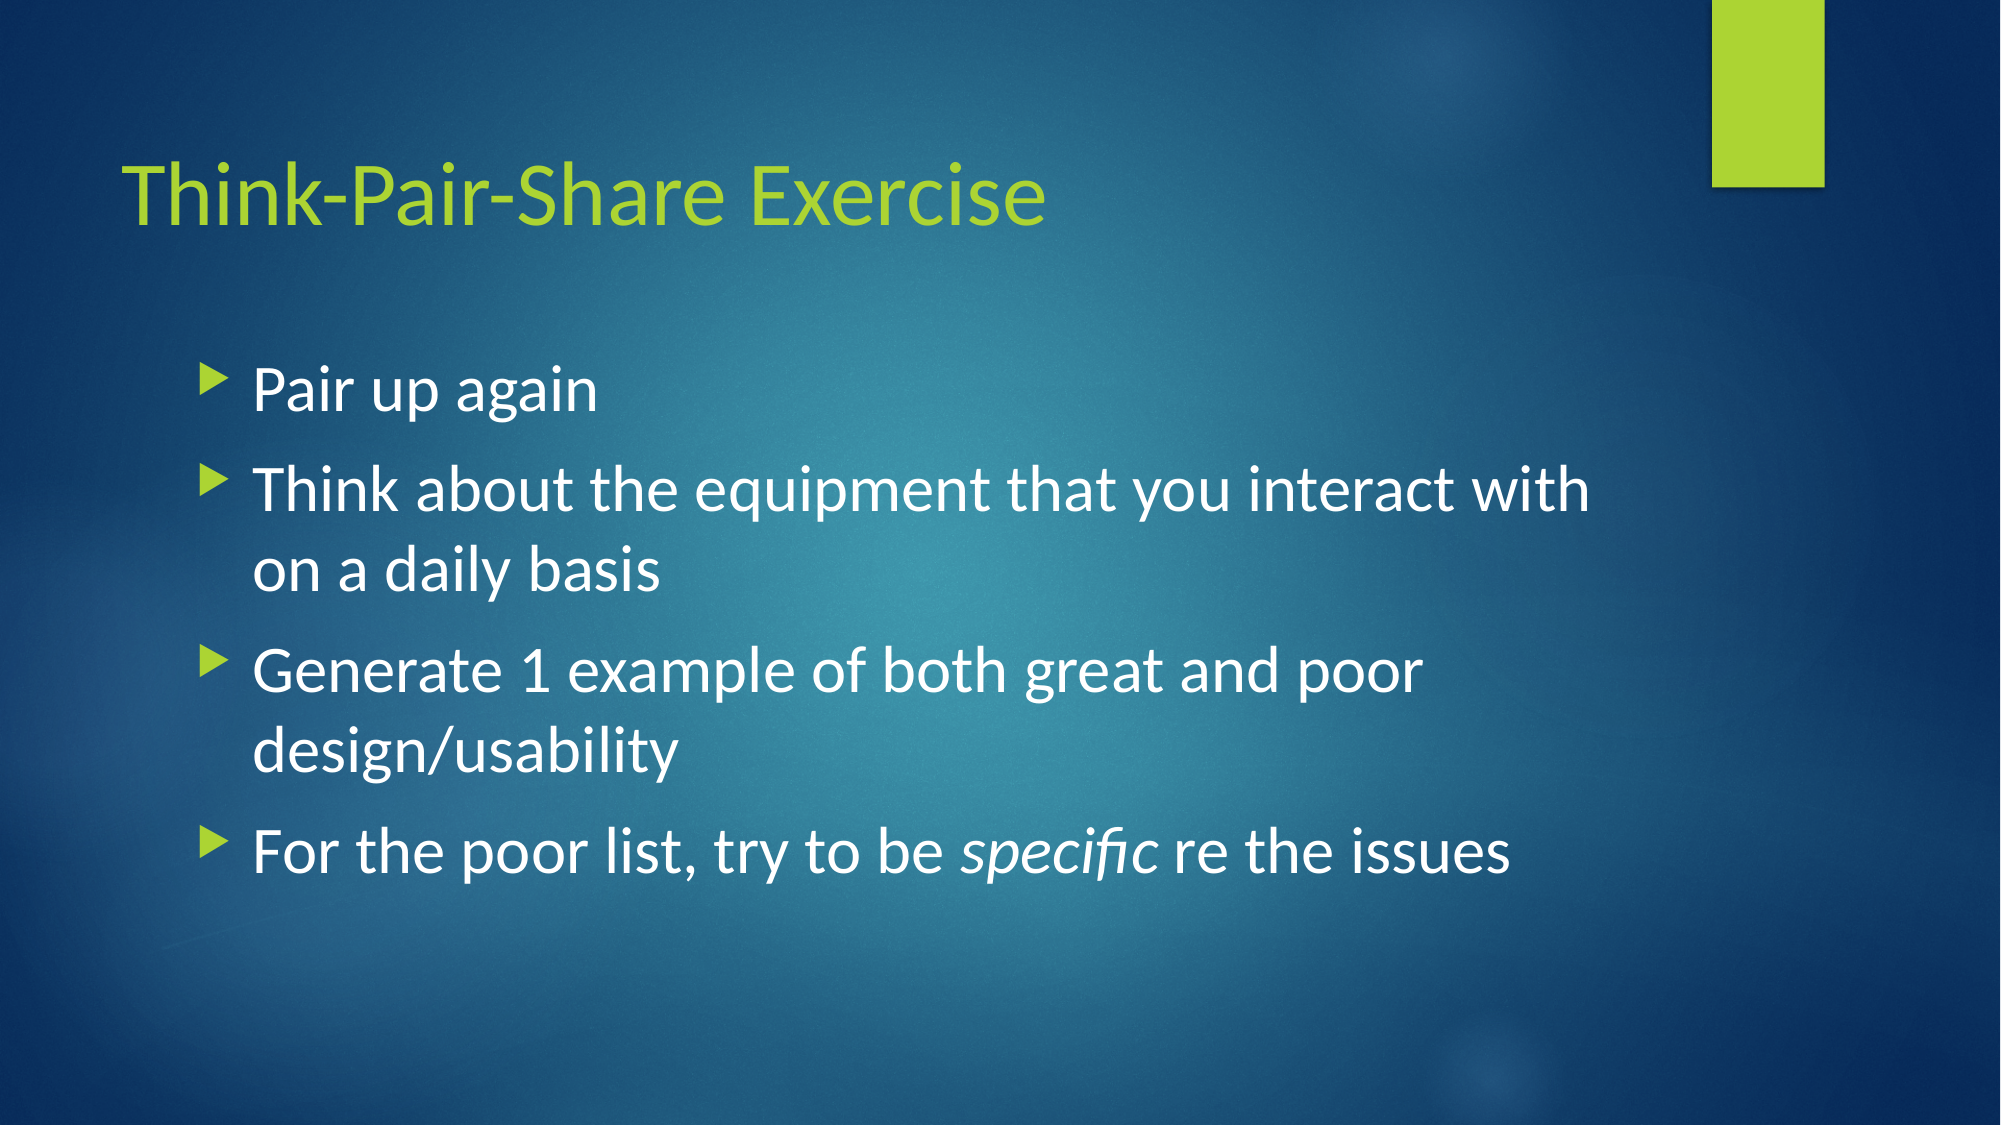

# Think-Pair-Share Exercise
Pair up again
Think about the equipment that you interact with on a daily basis
Generate 1 example of both great and poor design/usability
For the poor list, try to be specific re the issues